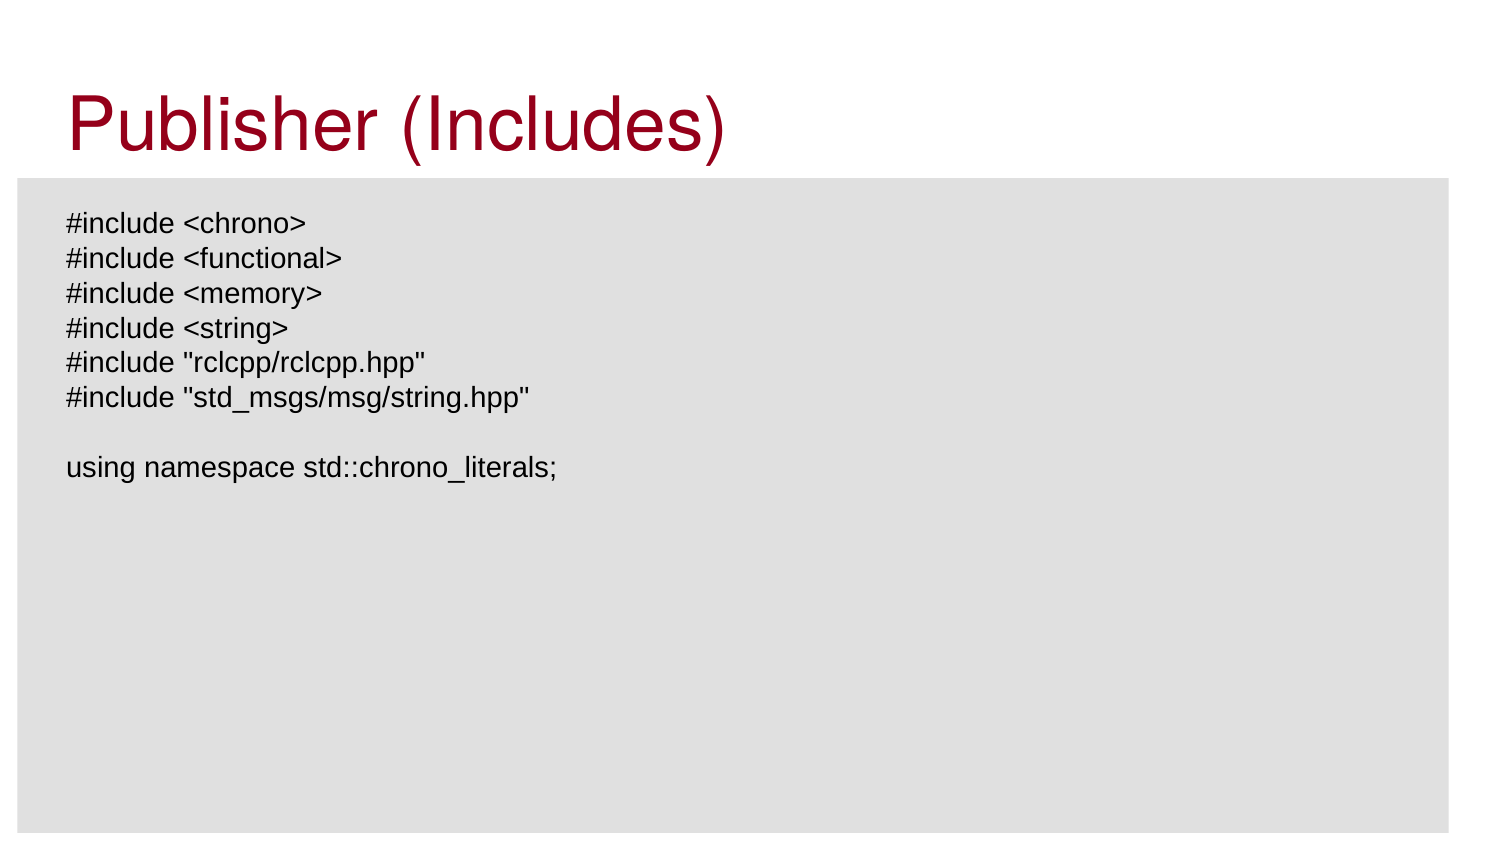

Publisher (Includes)

#include <chrono>
#include <functional>
#include <memory>
#include <string>
#include "rclcpp/rclcpp.hpp"
#include "std_msgs/msg/string.hpp"
using namespace std::chrono_literals;